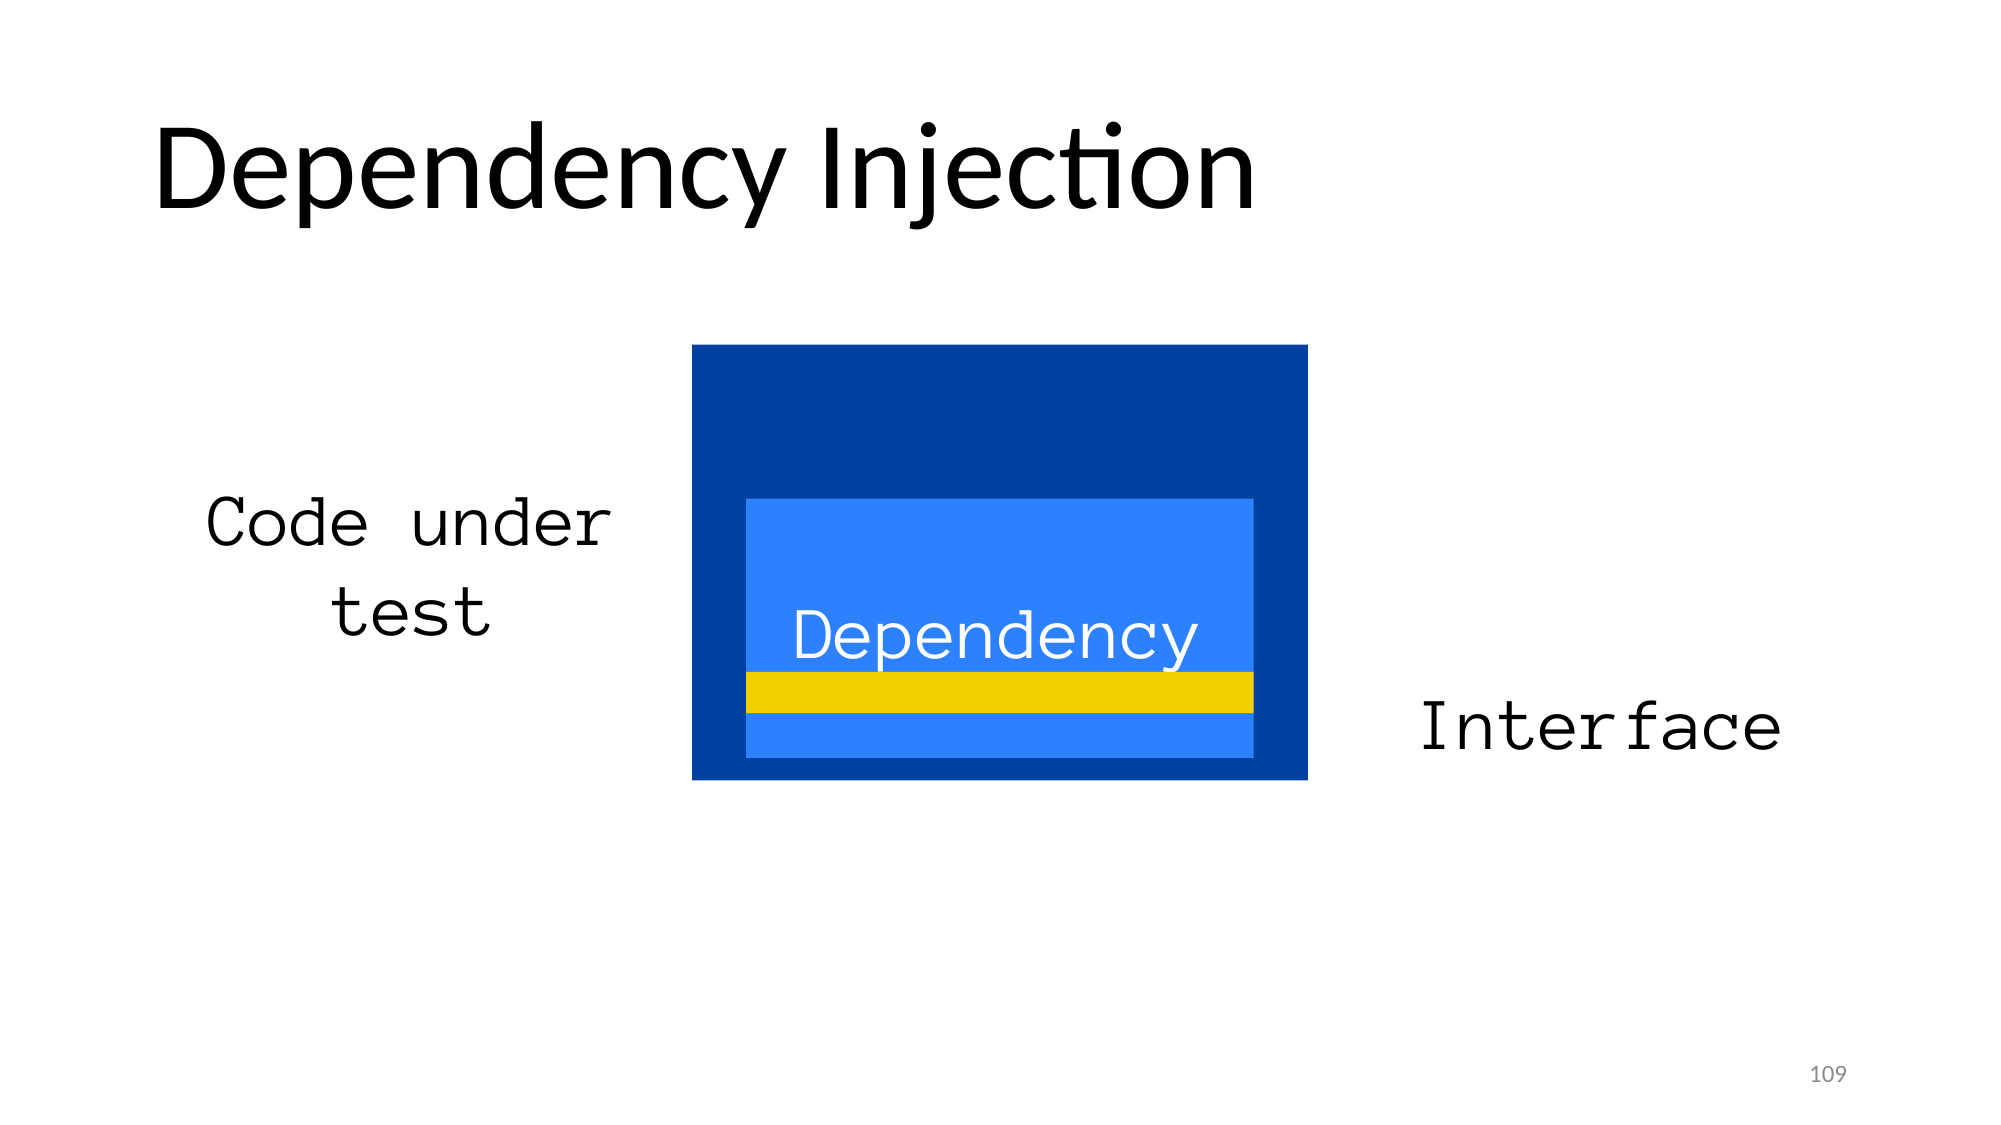

# Dependency Injection

Code under
test
Dependency
Interface

109